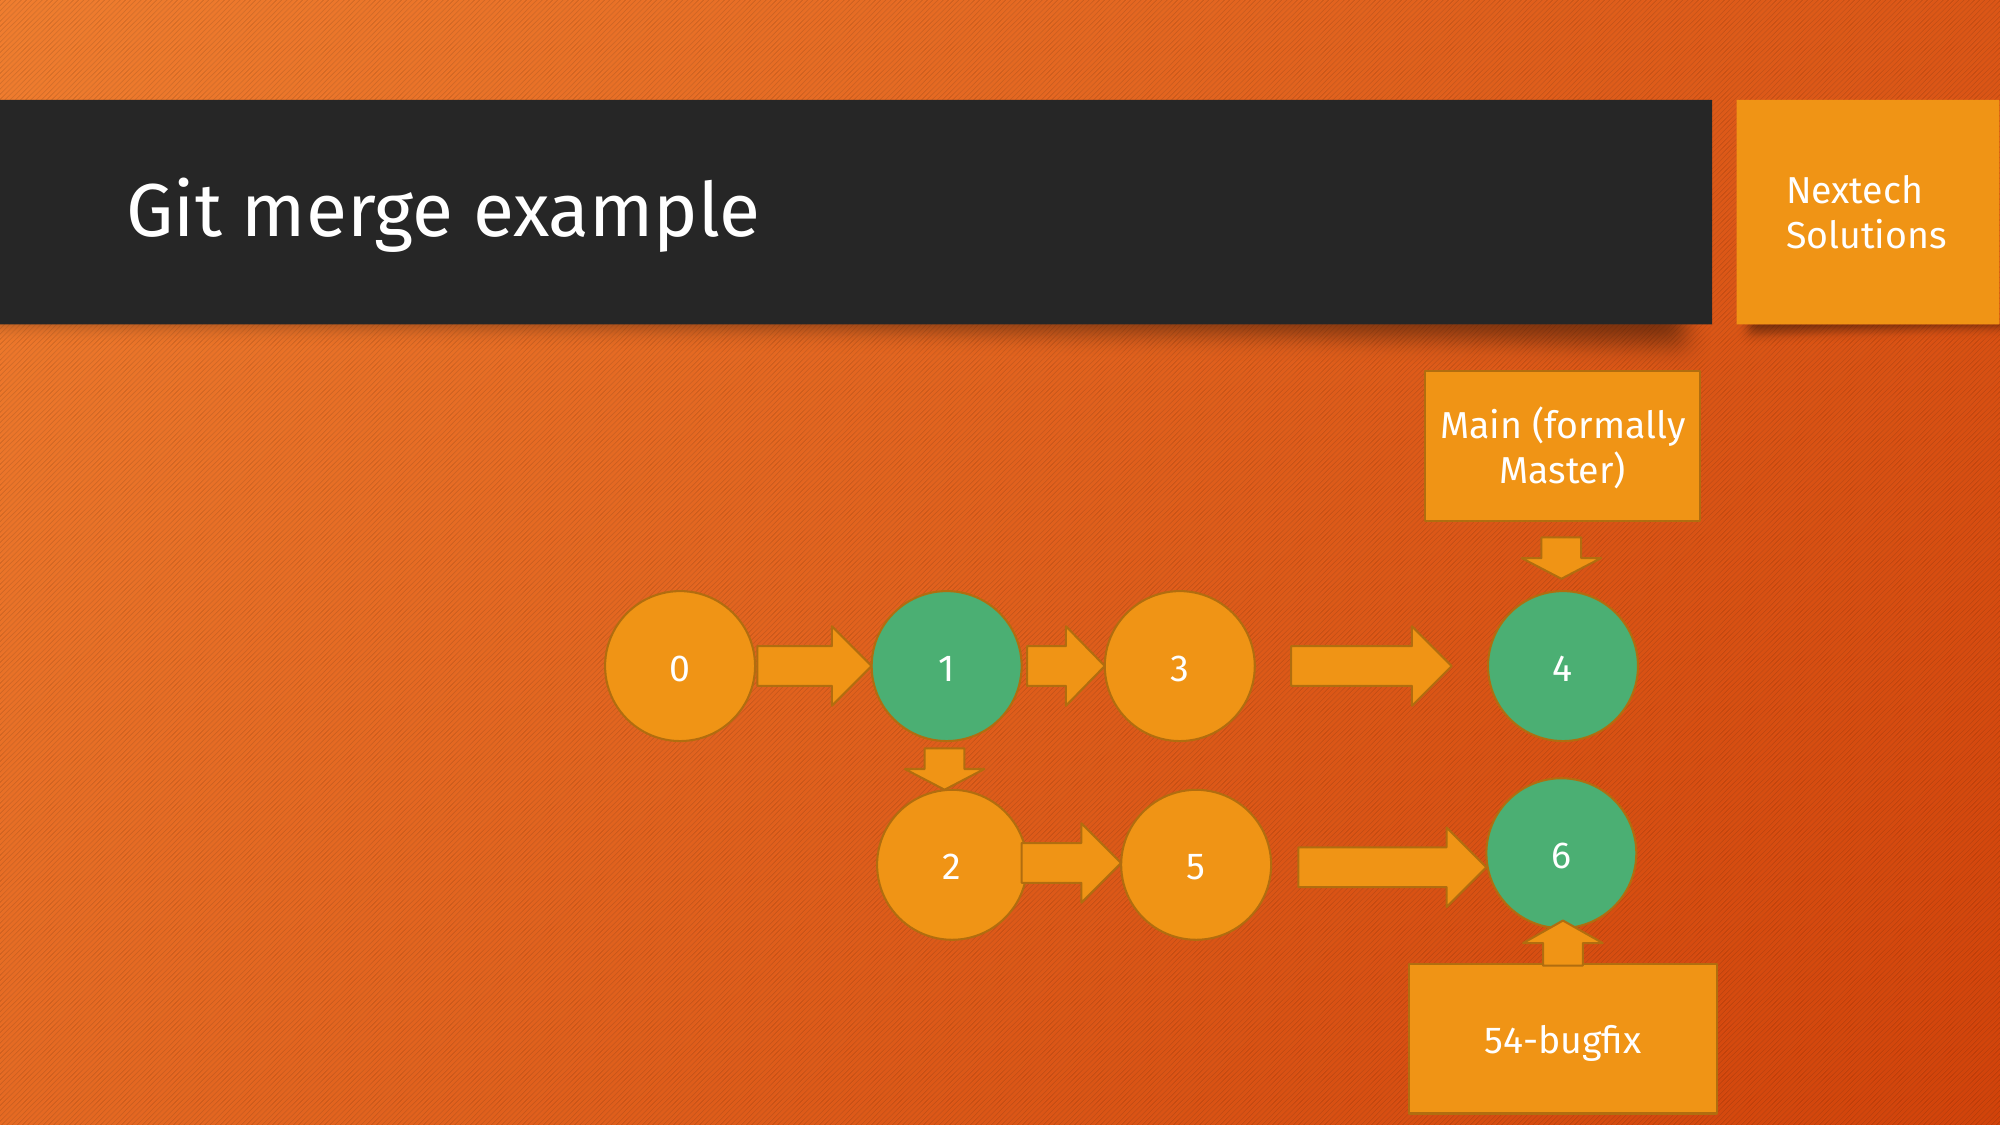

# Git merge example
Nextech Solutions
Main (formally Master)

0
1
3
4

6
2
5

54-bugfix